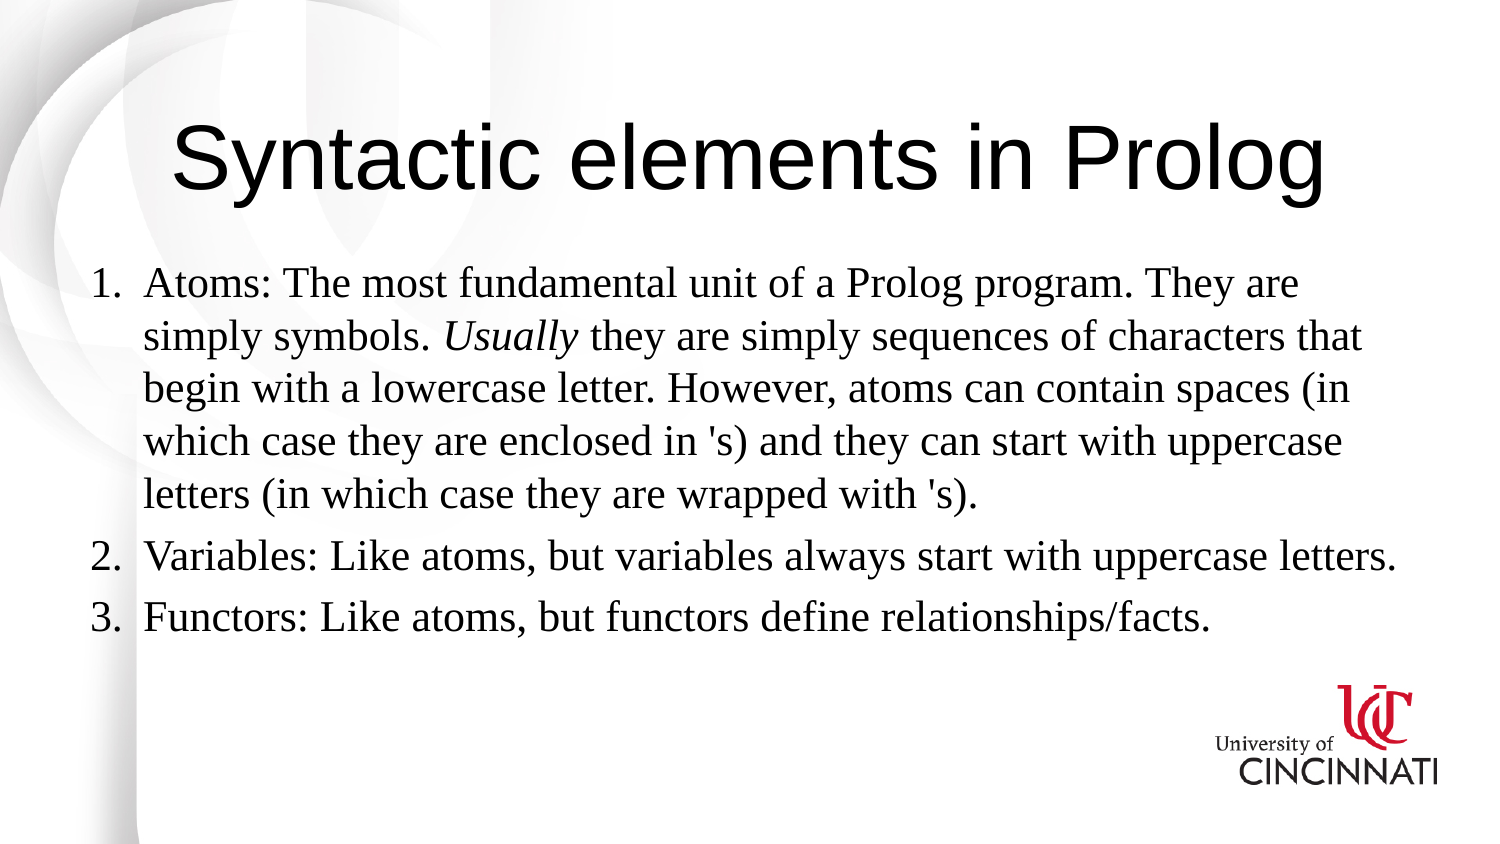

# Syntactic elements in Prolog
Atoms: The most fundamental unit of a Prolog program. They are simply symbols. Usually they are simply sequences of characters that begin with a lowercase letter. However, atoms can contain spaces (in which case they are enclosed in 's) and they can start with uppercase letters (in which case they are wrapped with 's).
Variables: Like atoms, but variables always start with uppercase letters.
Functors: Like atoms, but functors define relationships/facts.